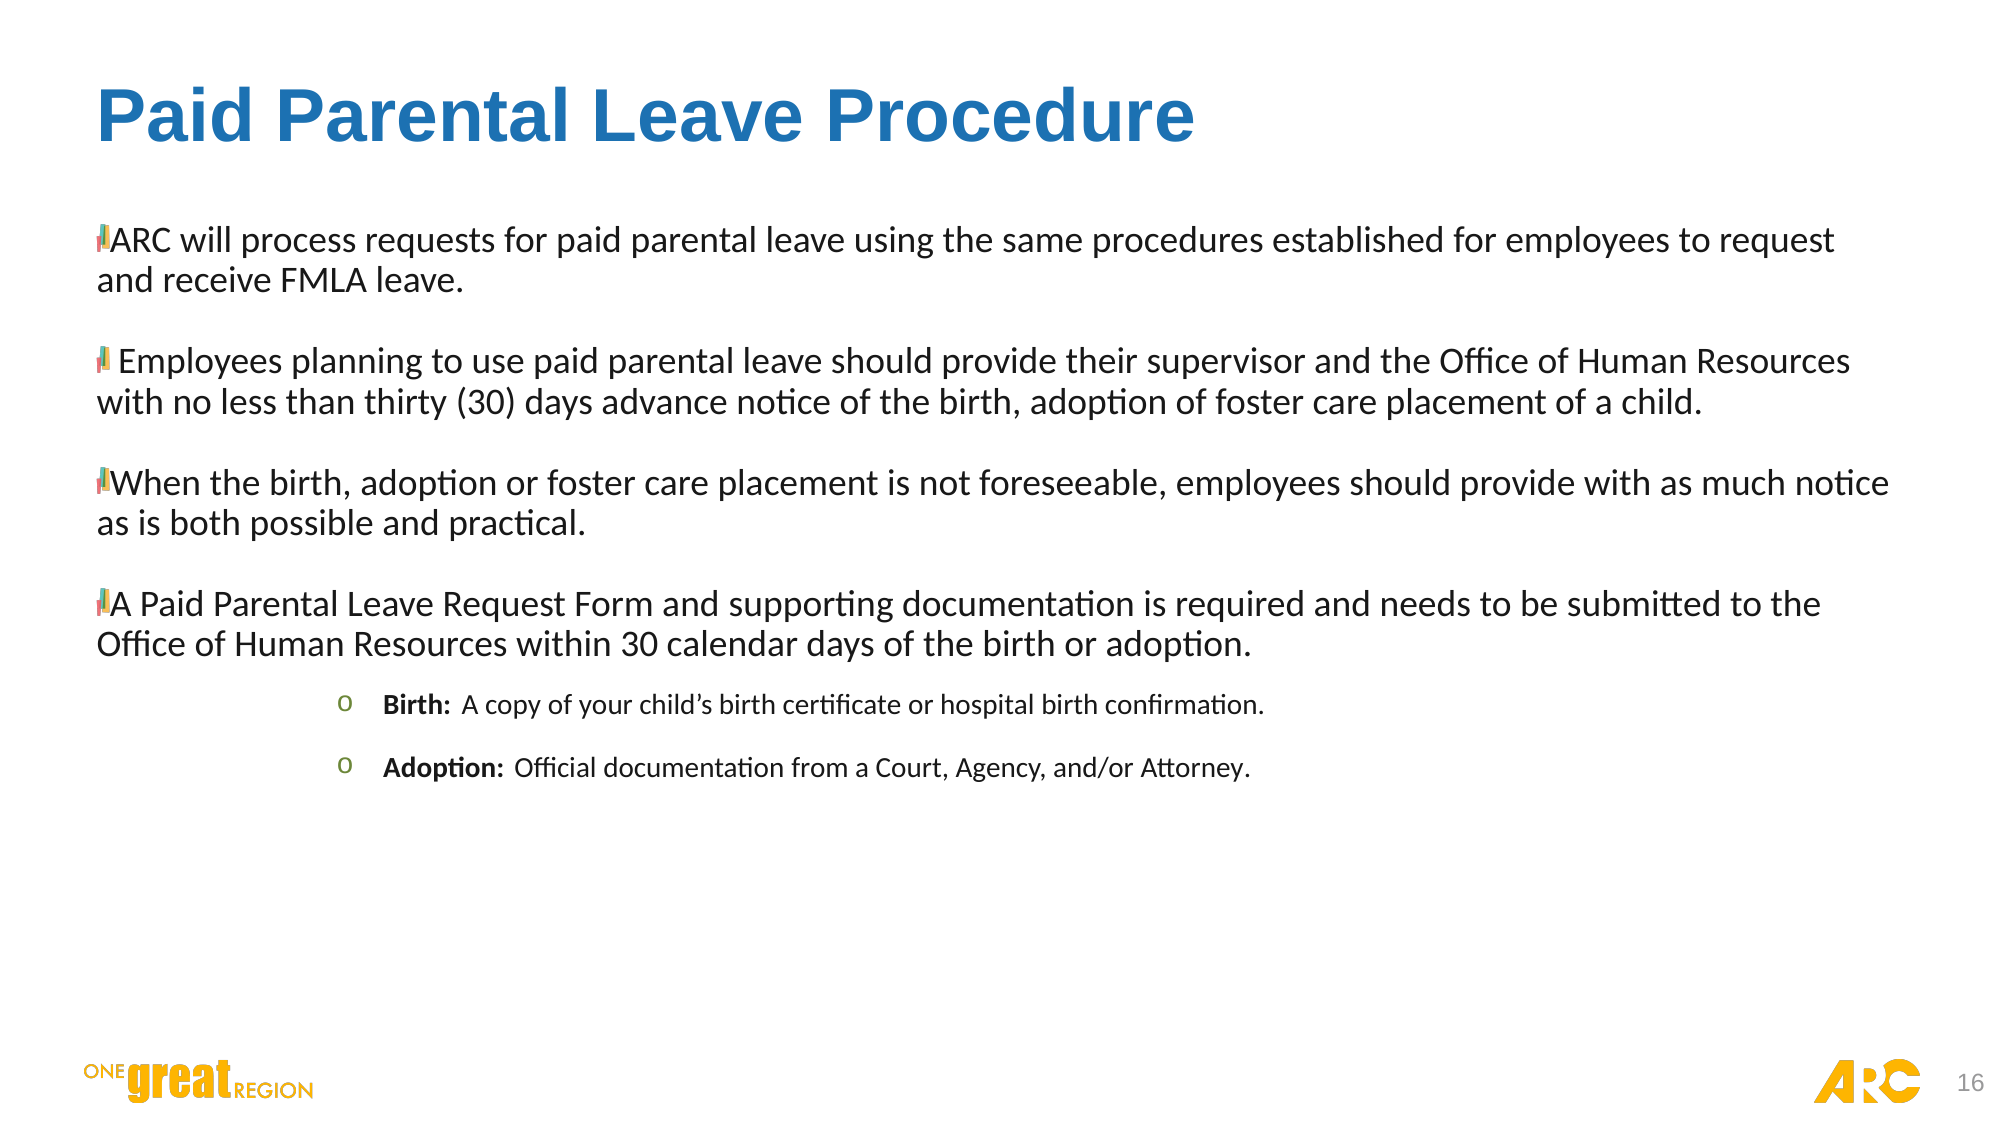

# Paid Parental Leave Procedure
ARC will process requests for paid parental leave using the same procedures established for employees to request and receive FMLA leave.

 Employees planning to use paid parental leave should provide their supervisor and the Office of Human Resources with no less than thirty (30) days advance notice of the birth, adoption of foster care placement of a child.

When the birth, adoption or foster care placement is not foreseeable, employees should provide with as much notice as is both possible and practical.

A Paid Parental Leave Request Form and supporting documentation is required and needs to be submitted to the Office of Human Resources within 30 calendar days of the birth or adoption.
Birth: A copy of your child’s birth certificate or hospital birth confirmation.
Adoption: Official documentation from a Court, Agency, and/or Attorney.

16